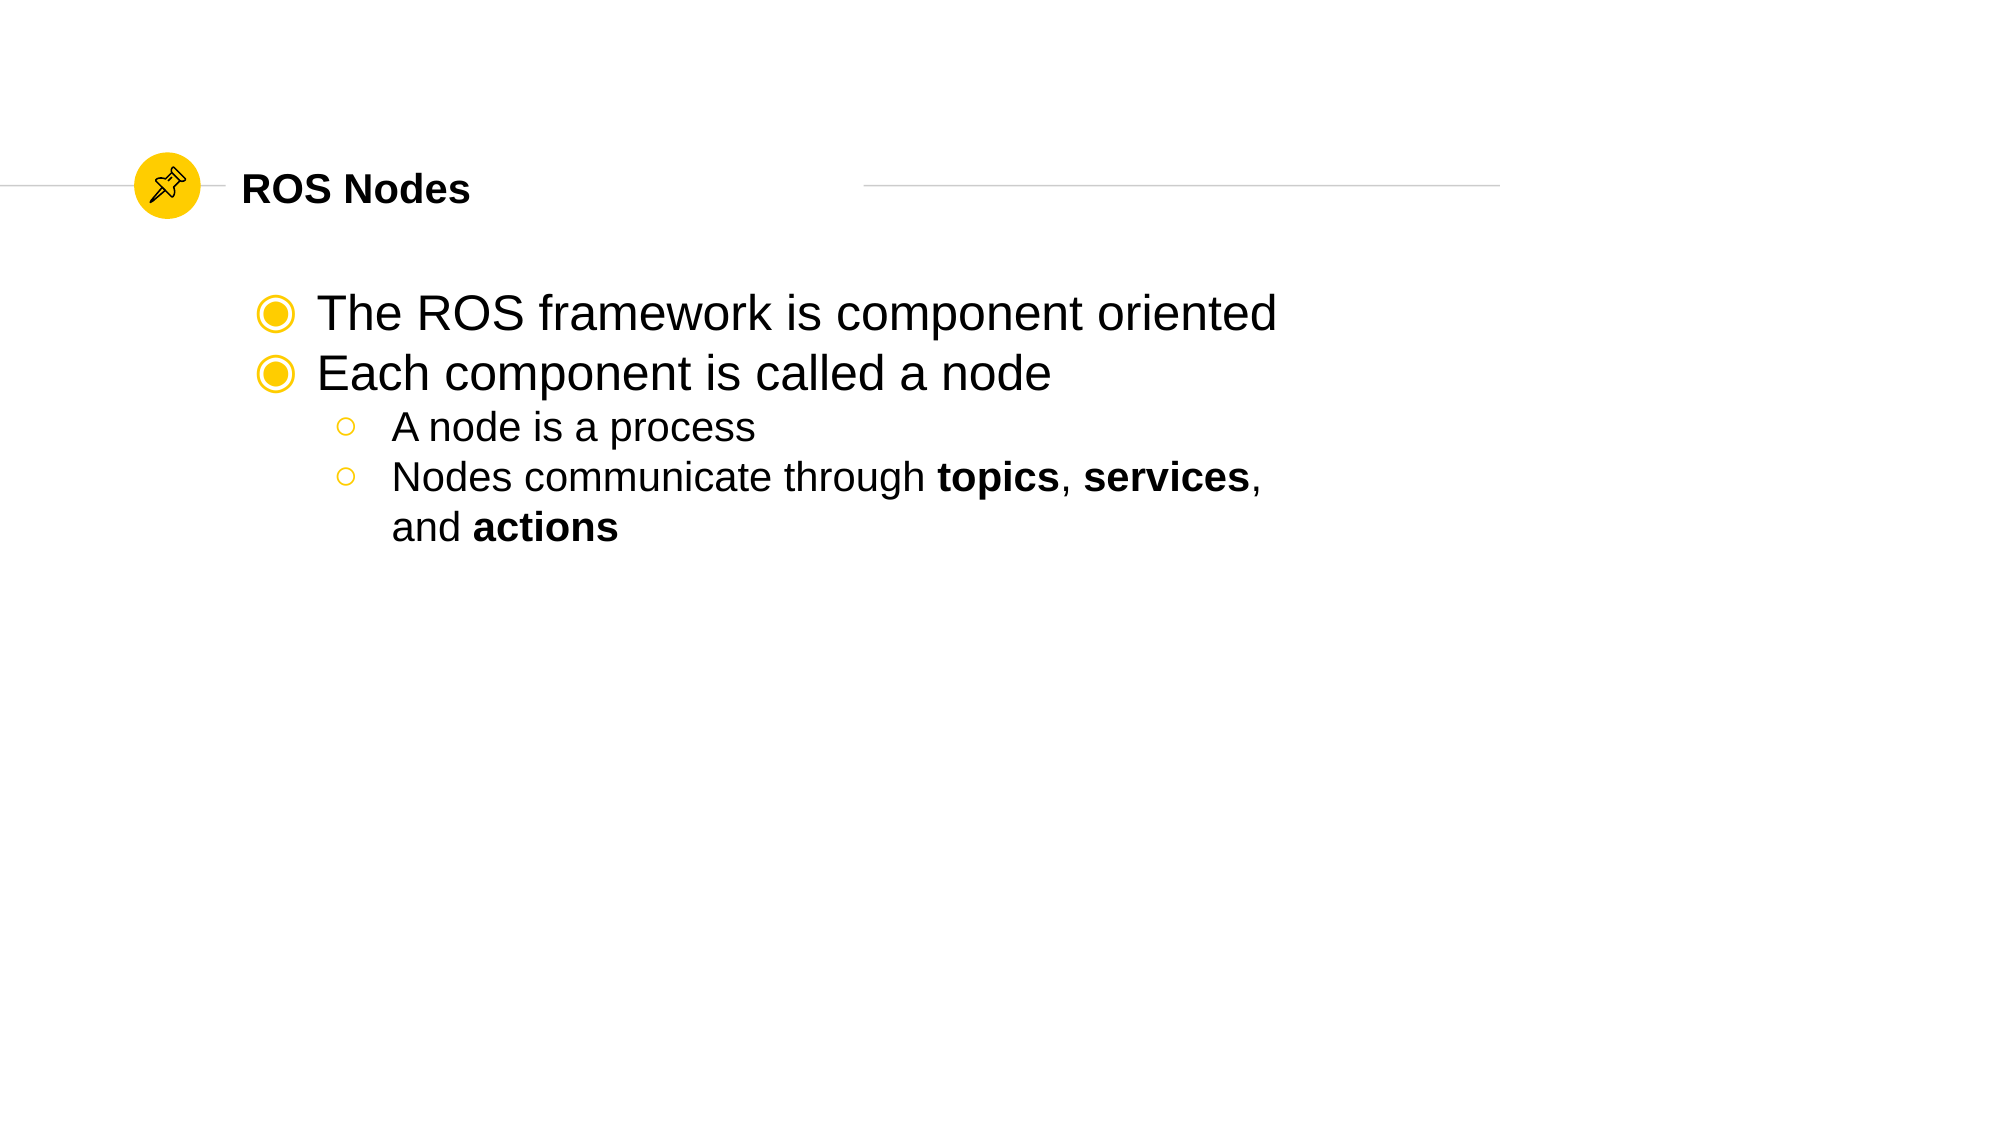

ROS Nodes

The ROS framework is component oriented
Each component is called a node
A node is a process
Nodes communicate through topics, services, and actions